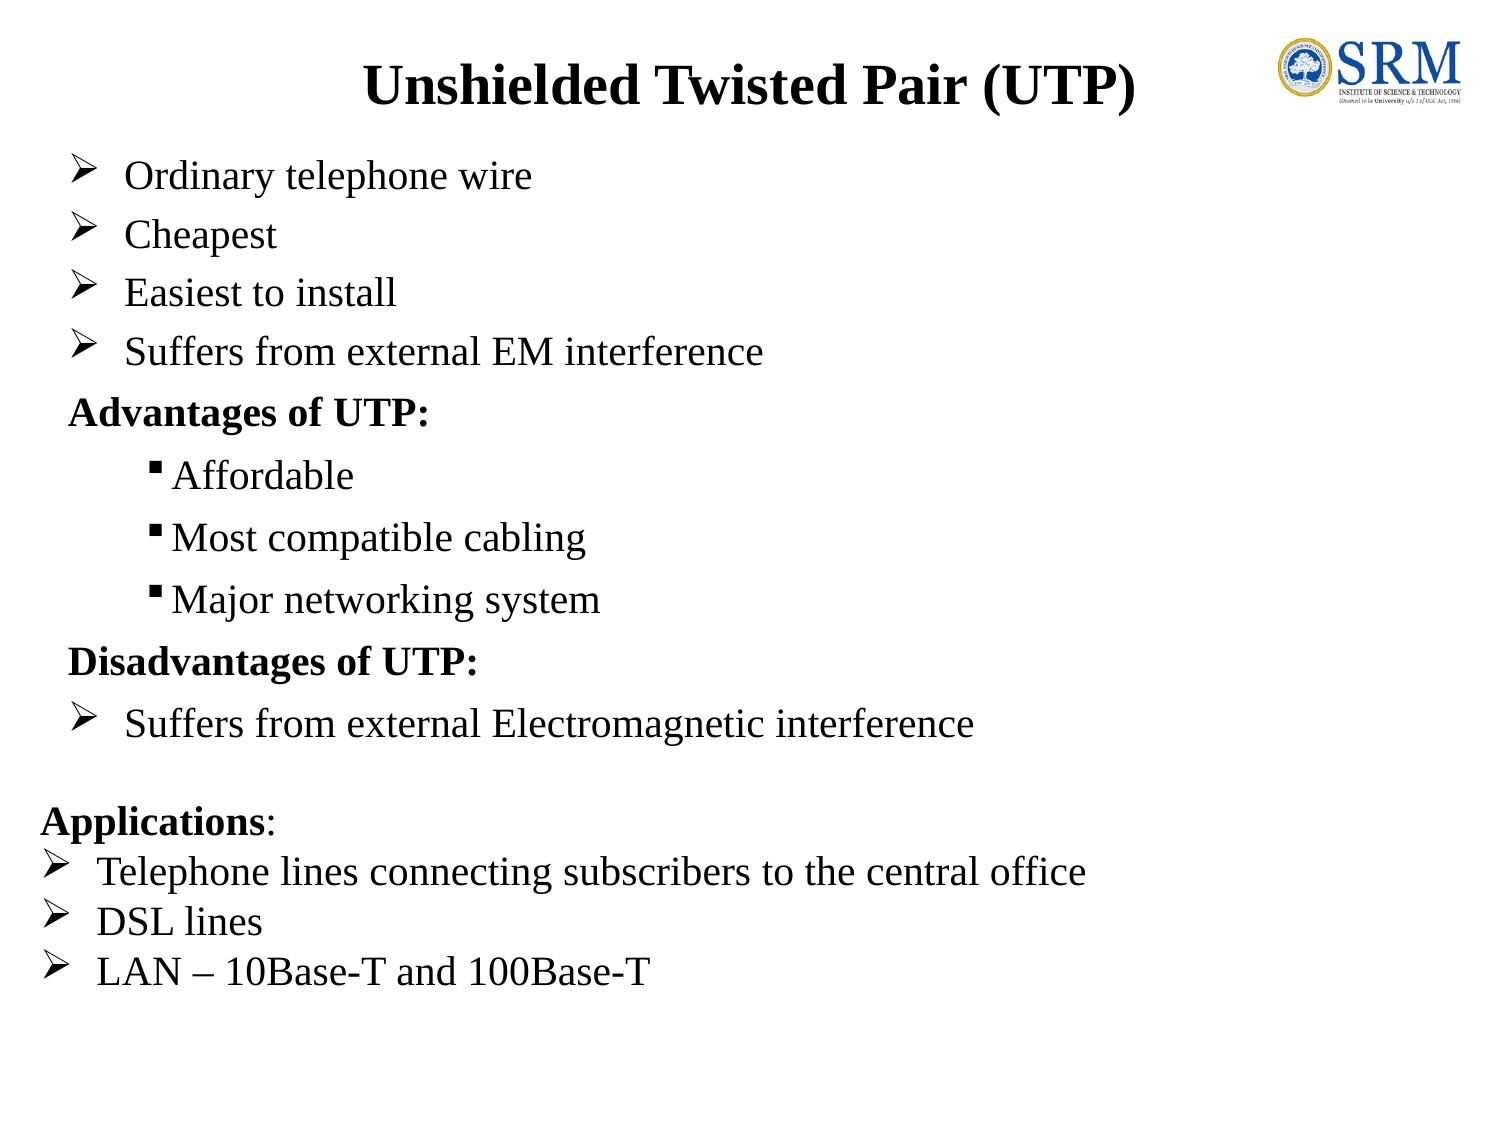

# Unshielded Twisted Pair (UTP)
Ordinary telephone wire
Cheapest
Easiest to install
Suffers from external EM interference
Advantages of UTP:
Affordable
Most compatible cabling
Major networking system
Disadvantages of UTP:
Suffers from external Electromagnetic interference

Applications:
Telephone lines connecting subscribers to the central office
DSL lines
LAN – 10Base-T and 100Base-T